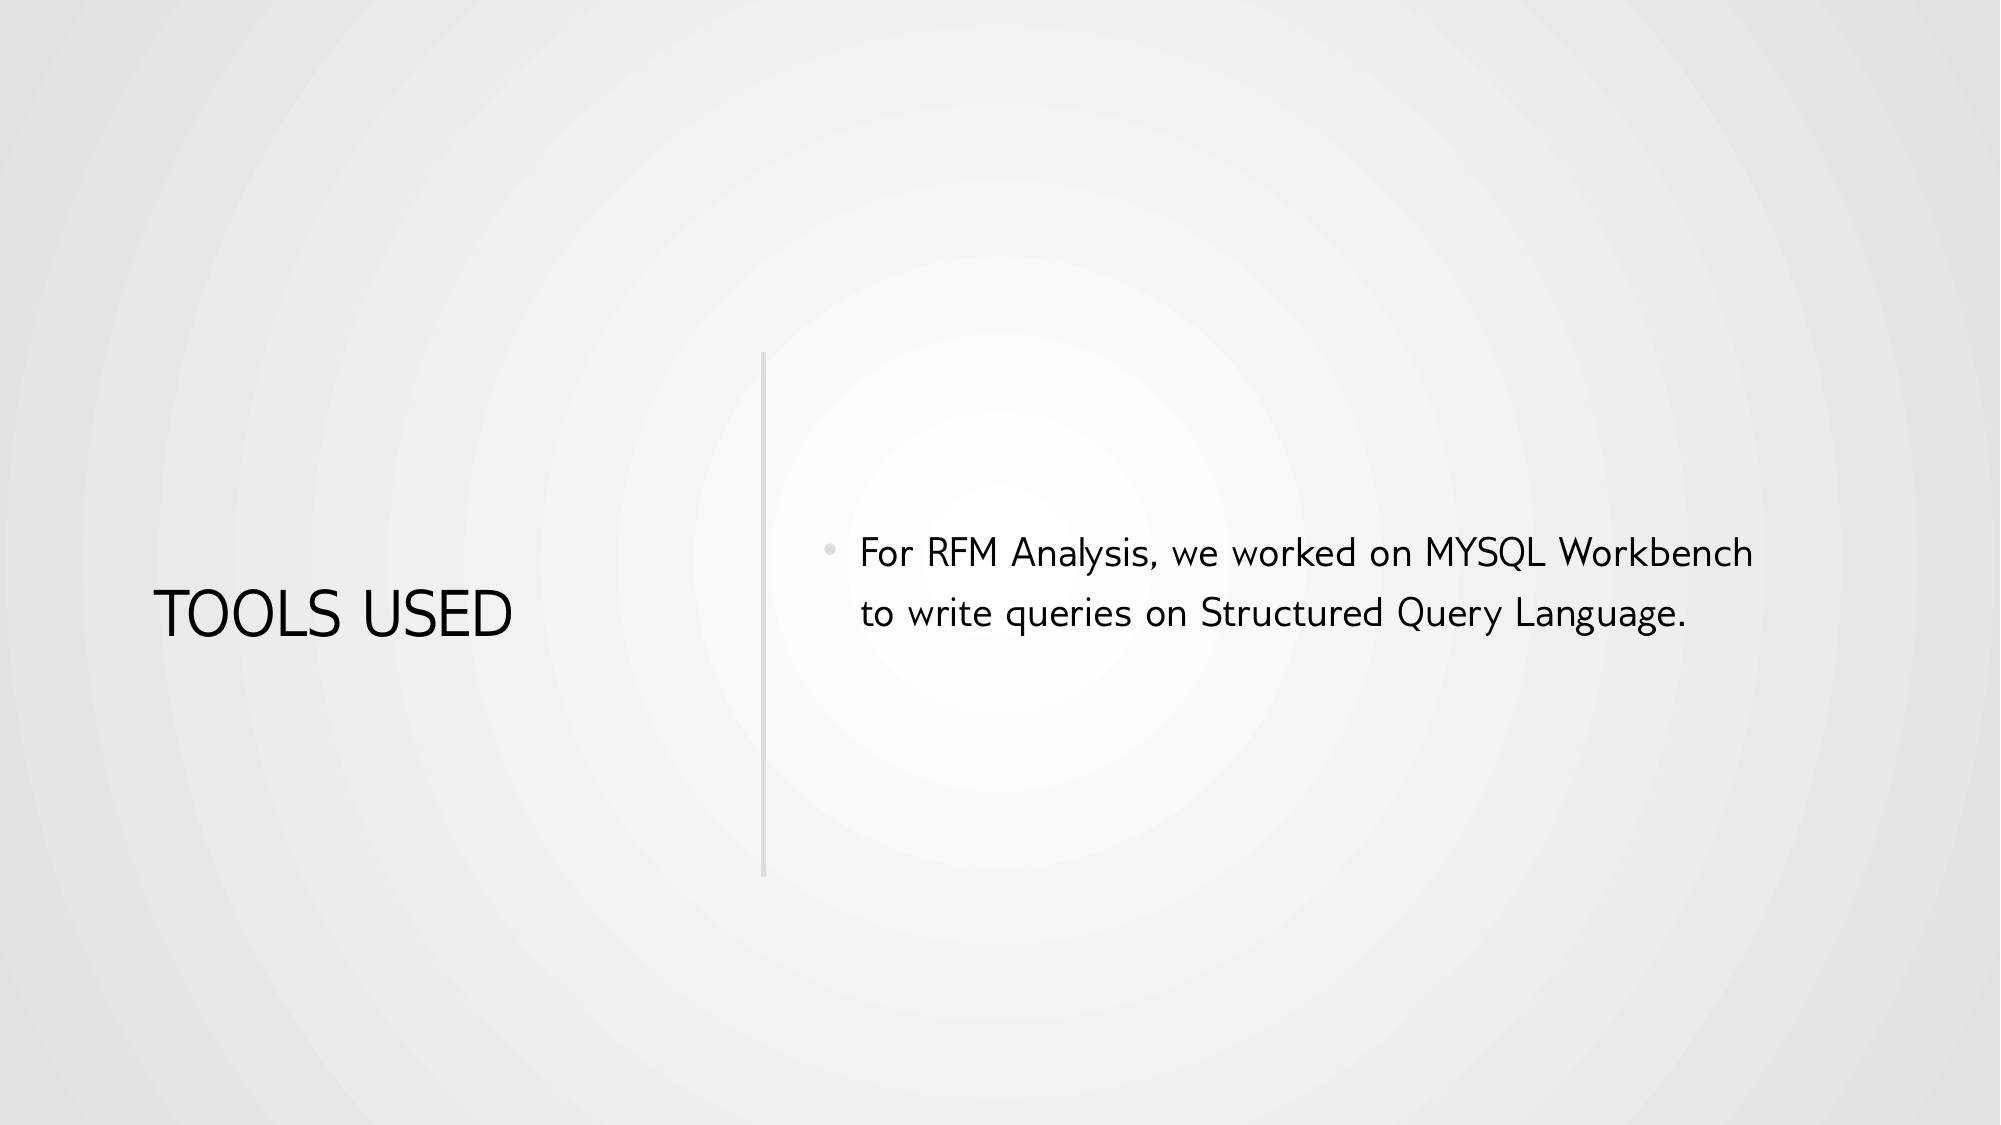

# Tools used
For RFM Analysis, we worked on MYSQL Workbench to write queries on Structured Query Language.